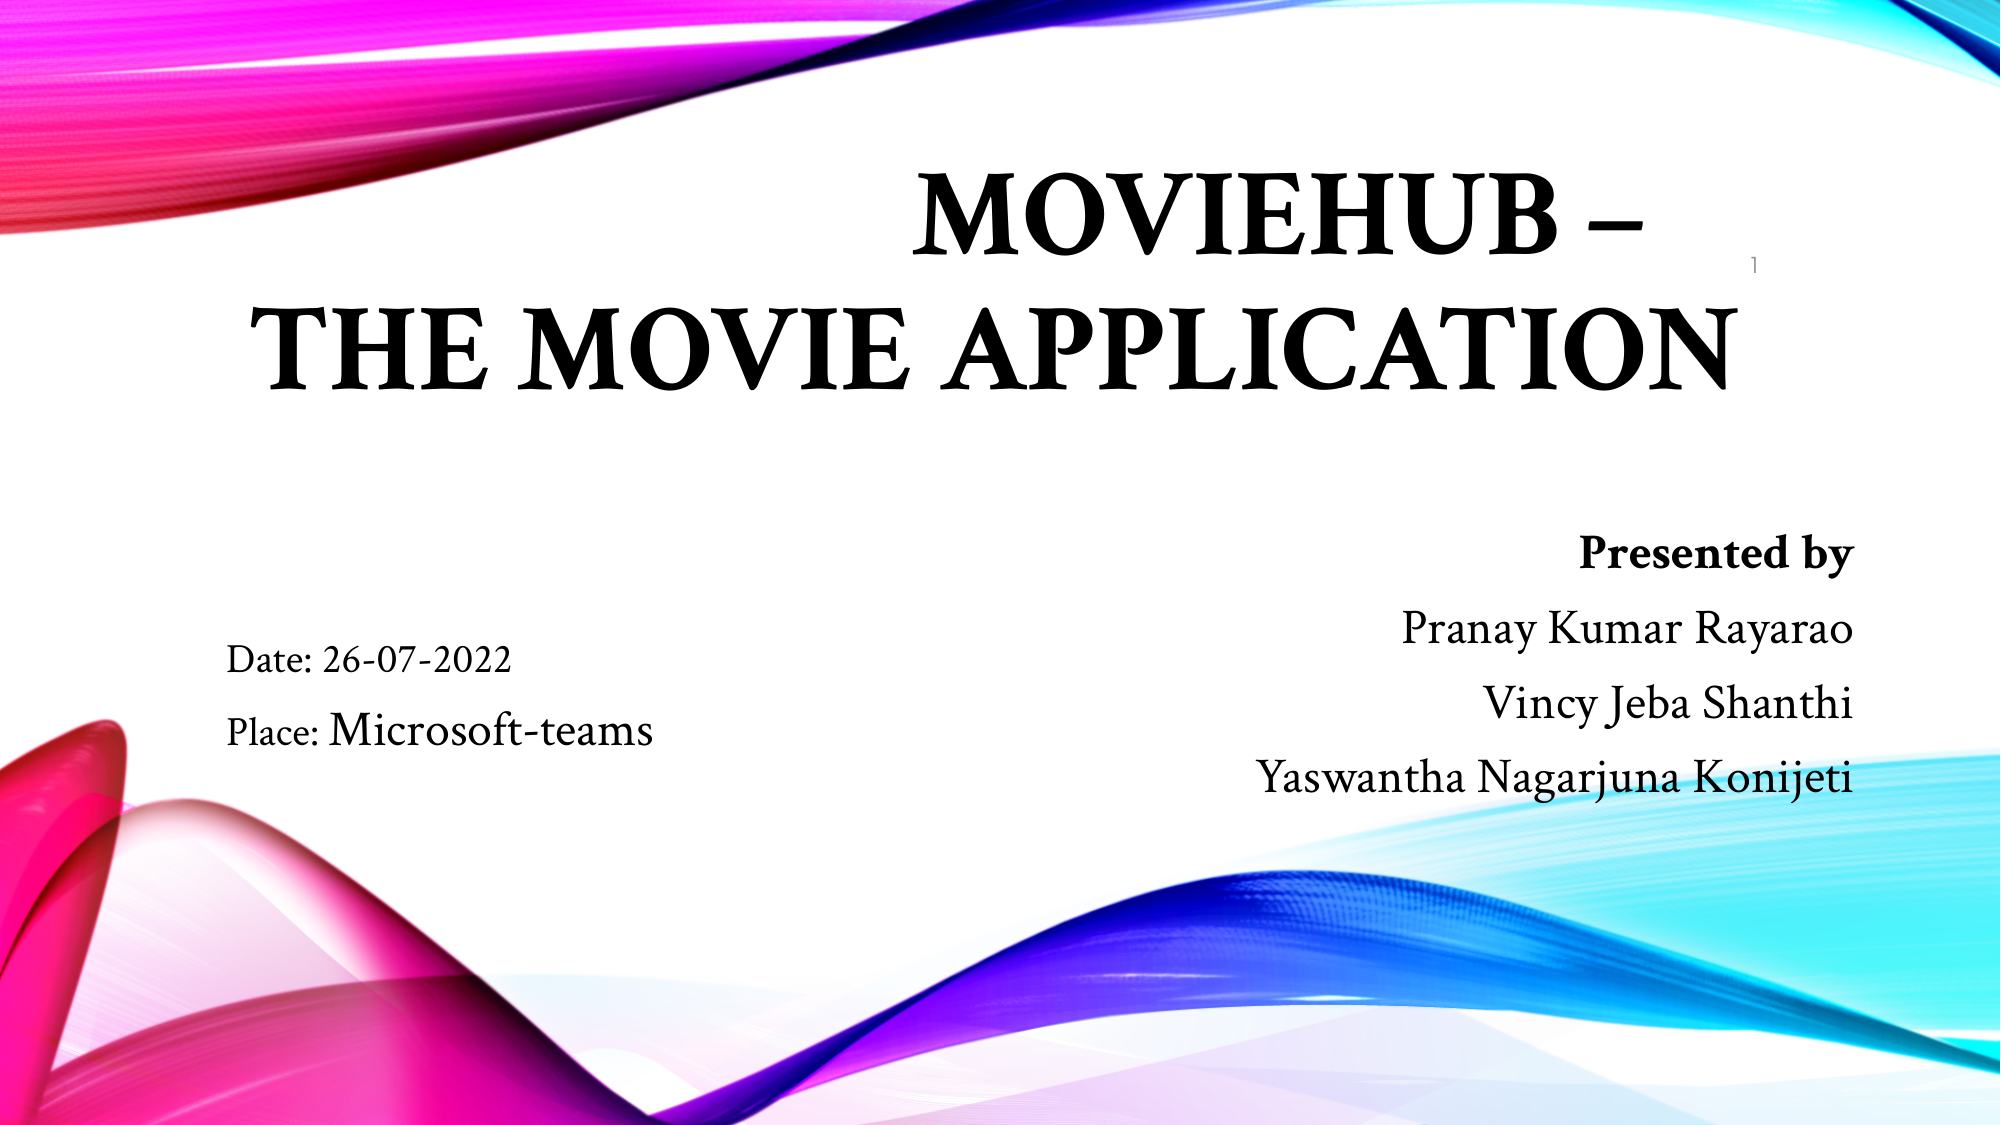

# MOVIEHUB – THE Movie Application
1
Presented by
Pranay Kumar Rayarao
Vincy Jeba Shanthi
Yaswantha Nagarjuna Konijeti
Date: 26-07-2022
Place: Microsoft-teams